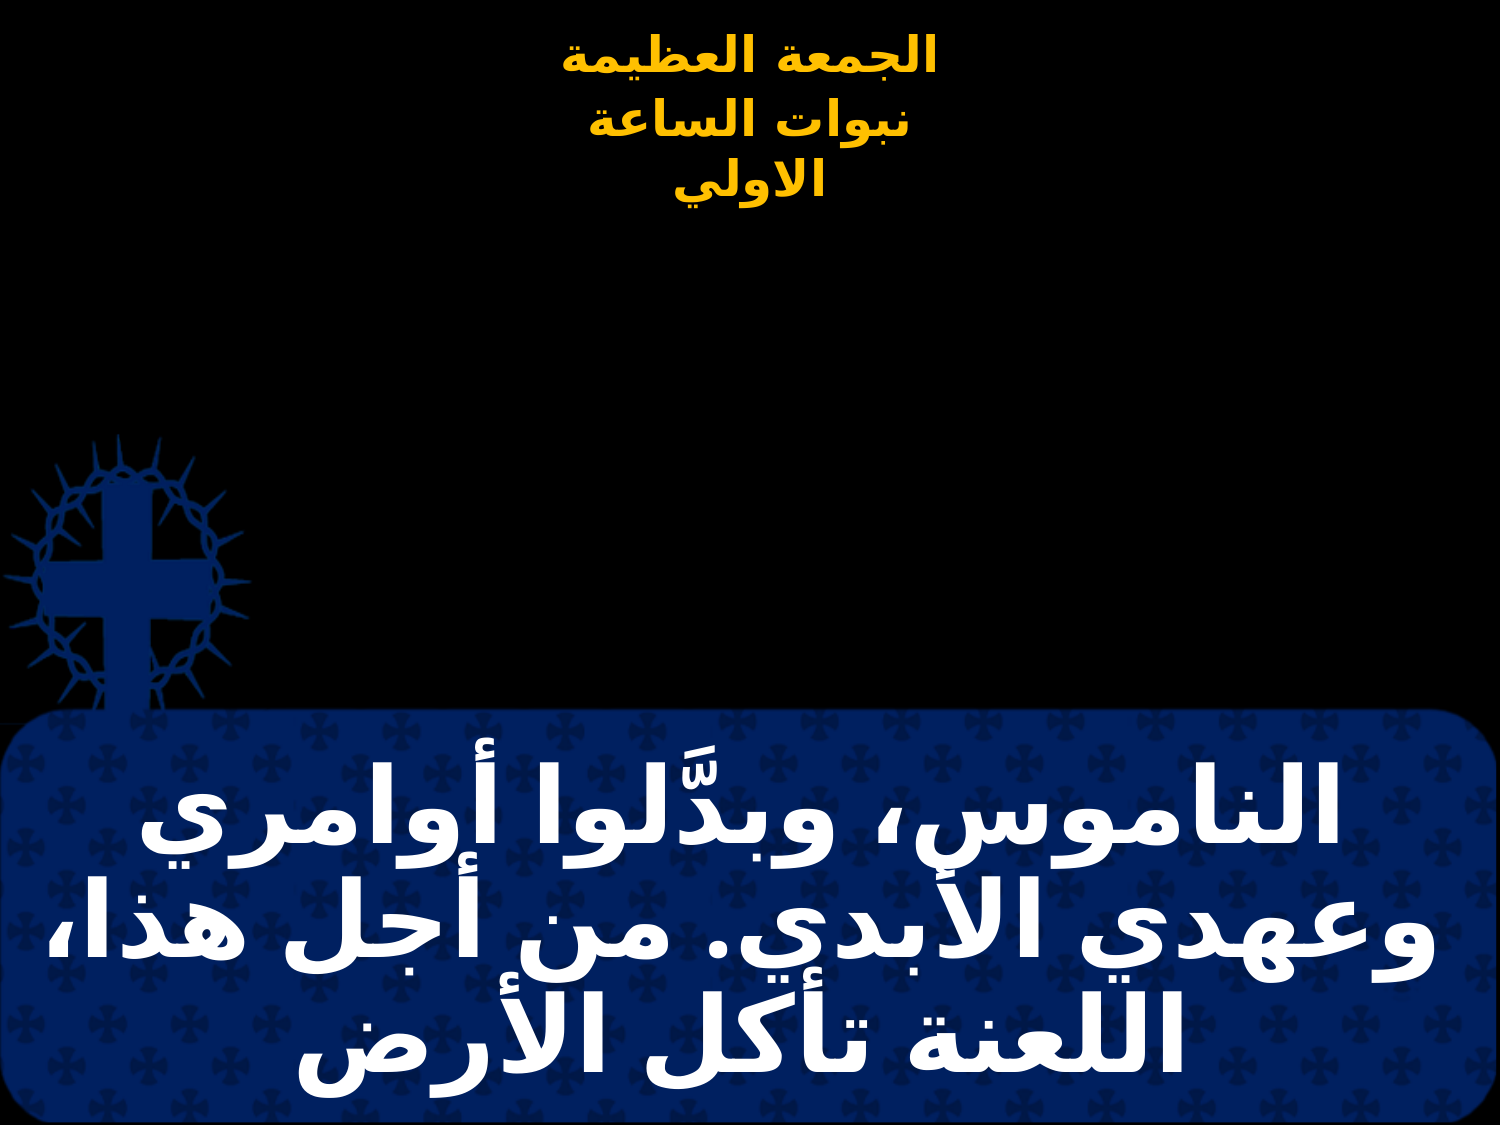

# الناموس، وبدَّلوا أوامري وعهدي الأبدي. من أجل هذا، اللعنة تأكل الأرض